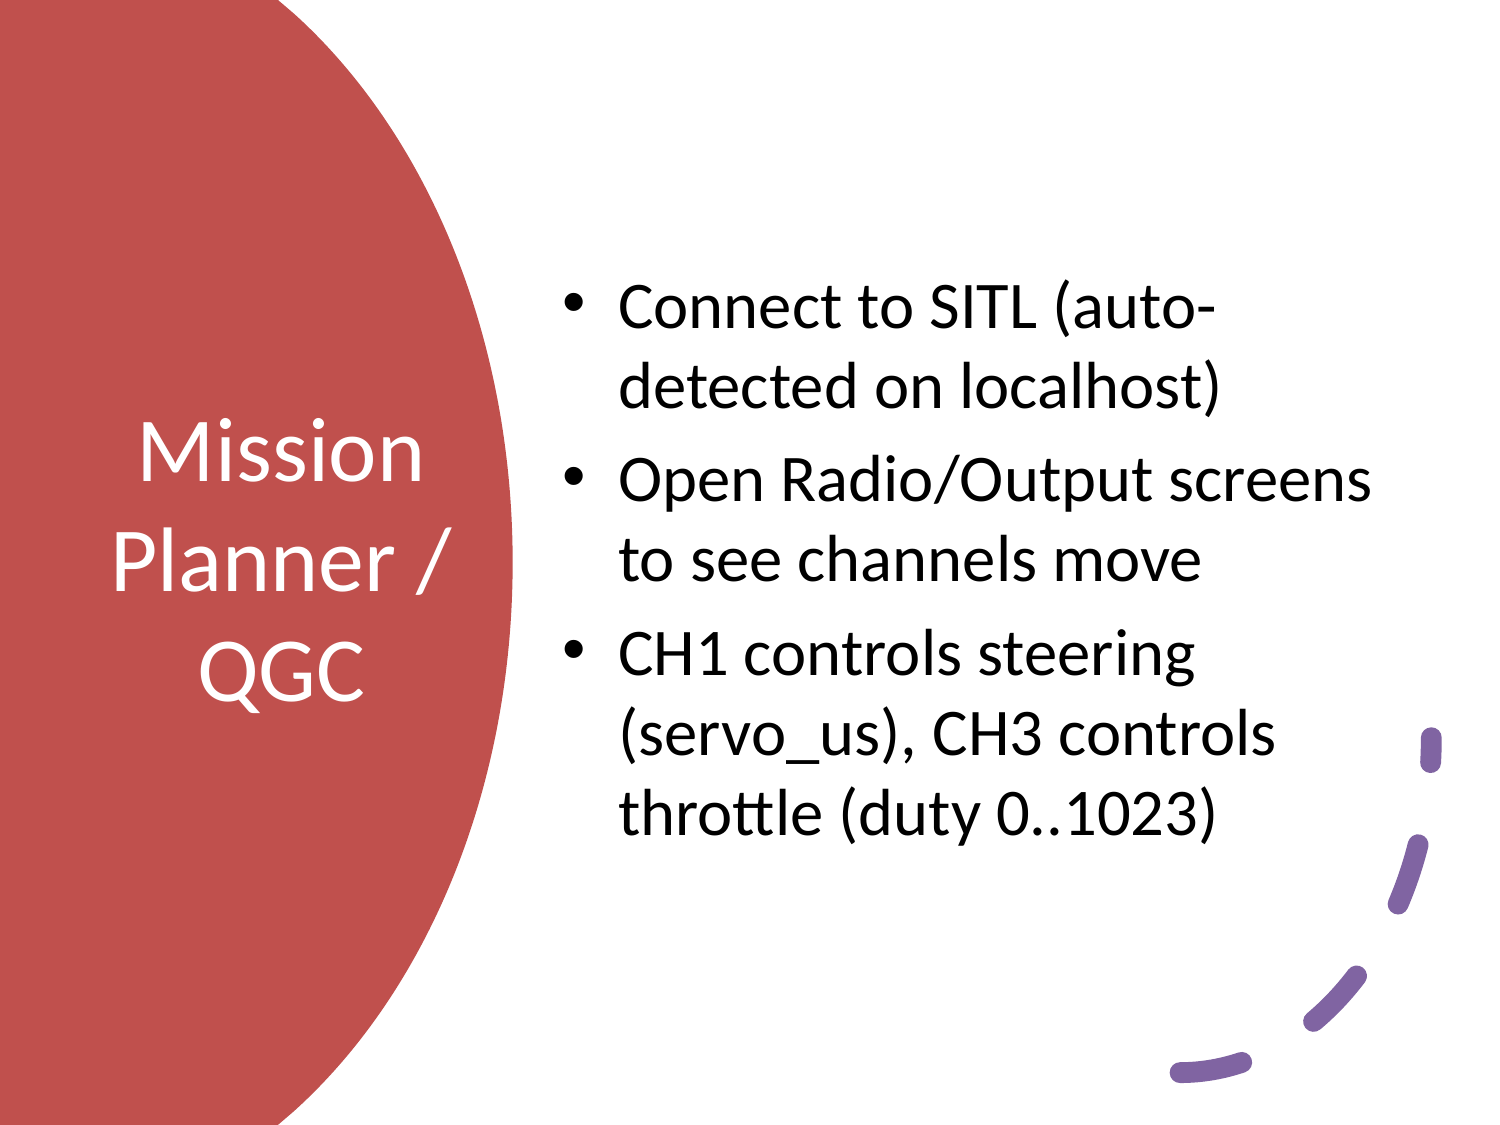

Connect to SITL (auto-detected on localhost)
Open Radio/Output screens to see channels move
CH1 controls steering (servo_us), CH3 controls throttle (duty 0..1023)
# Mission Planner / QGC